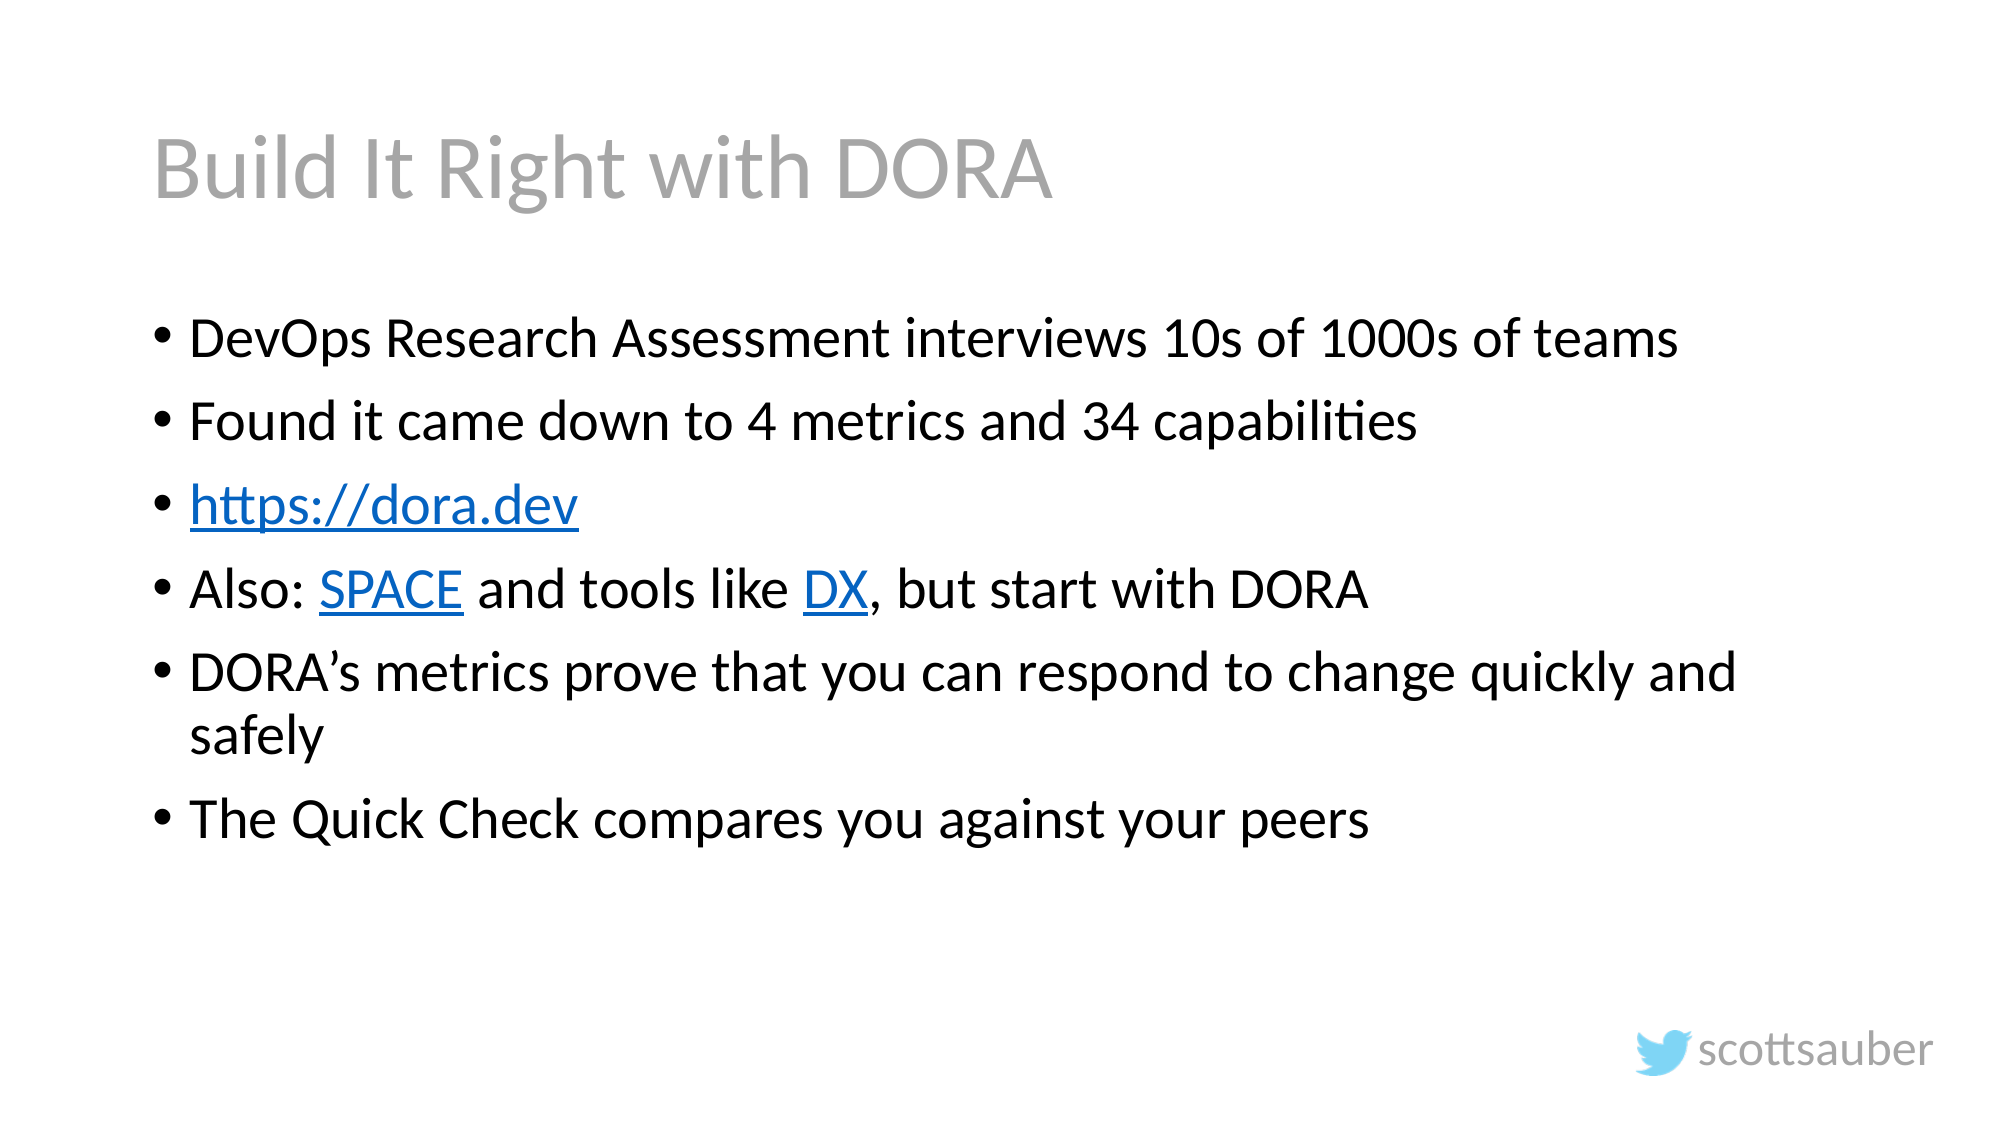

# Build It Right with DORA
DevOps Research Assessment interviews 10s of 1000s of teams
Found it came down to 4 metrics and 34 capabilities
https://dora.dev
Also: SPACE and tools like DX, but start with DORA
DORA’s metrics prove that you can respond to change quickly and safely
The Quick Check compares you against your peers
scottsauber